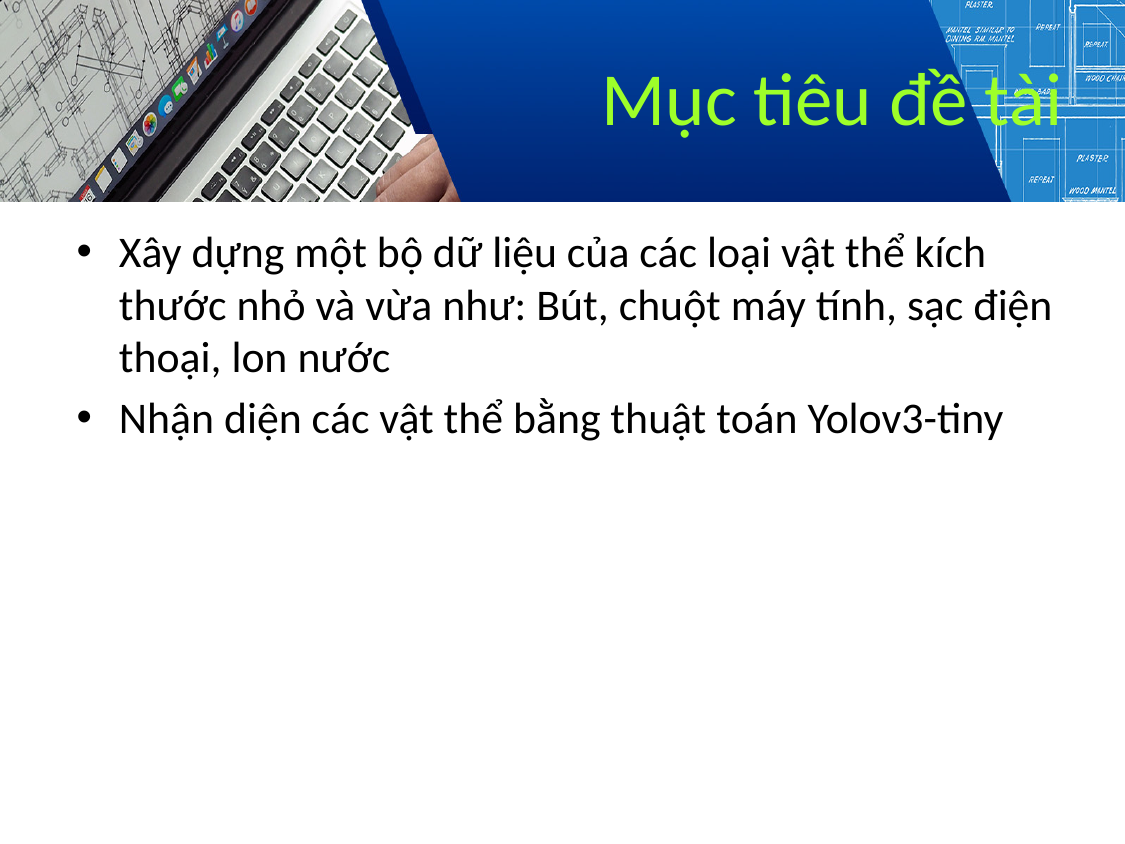

# Mục tiêu đề tài
Xây dựng một bộ dữ liệu của các loại vật thể kích thước nhỏ và vừa như: Bút, chuột máy tính, sạc điện thoại, lon nước
Nhận diện các vật thể bằng thuật toán Yolov3-tiny